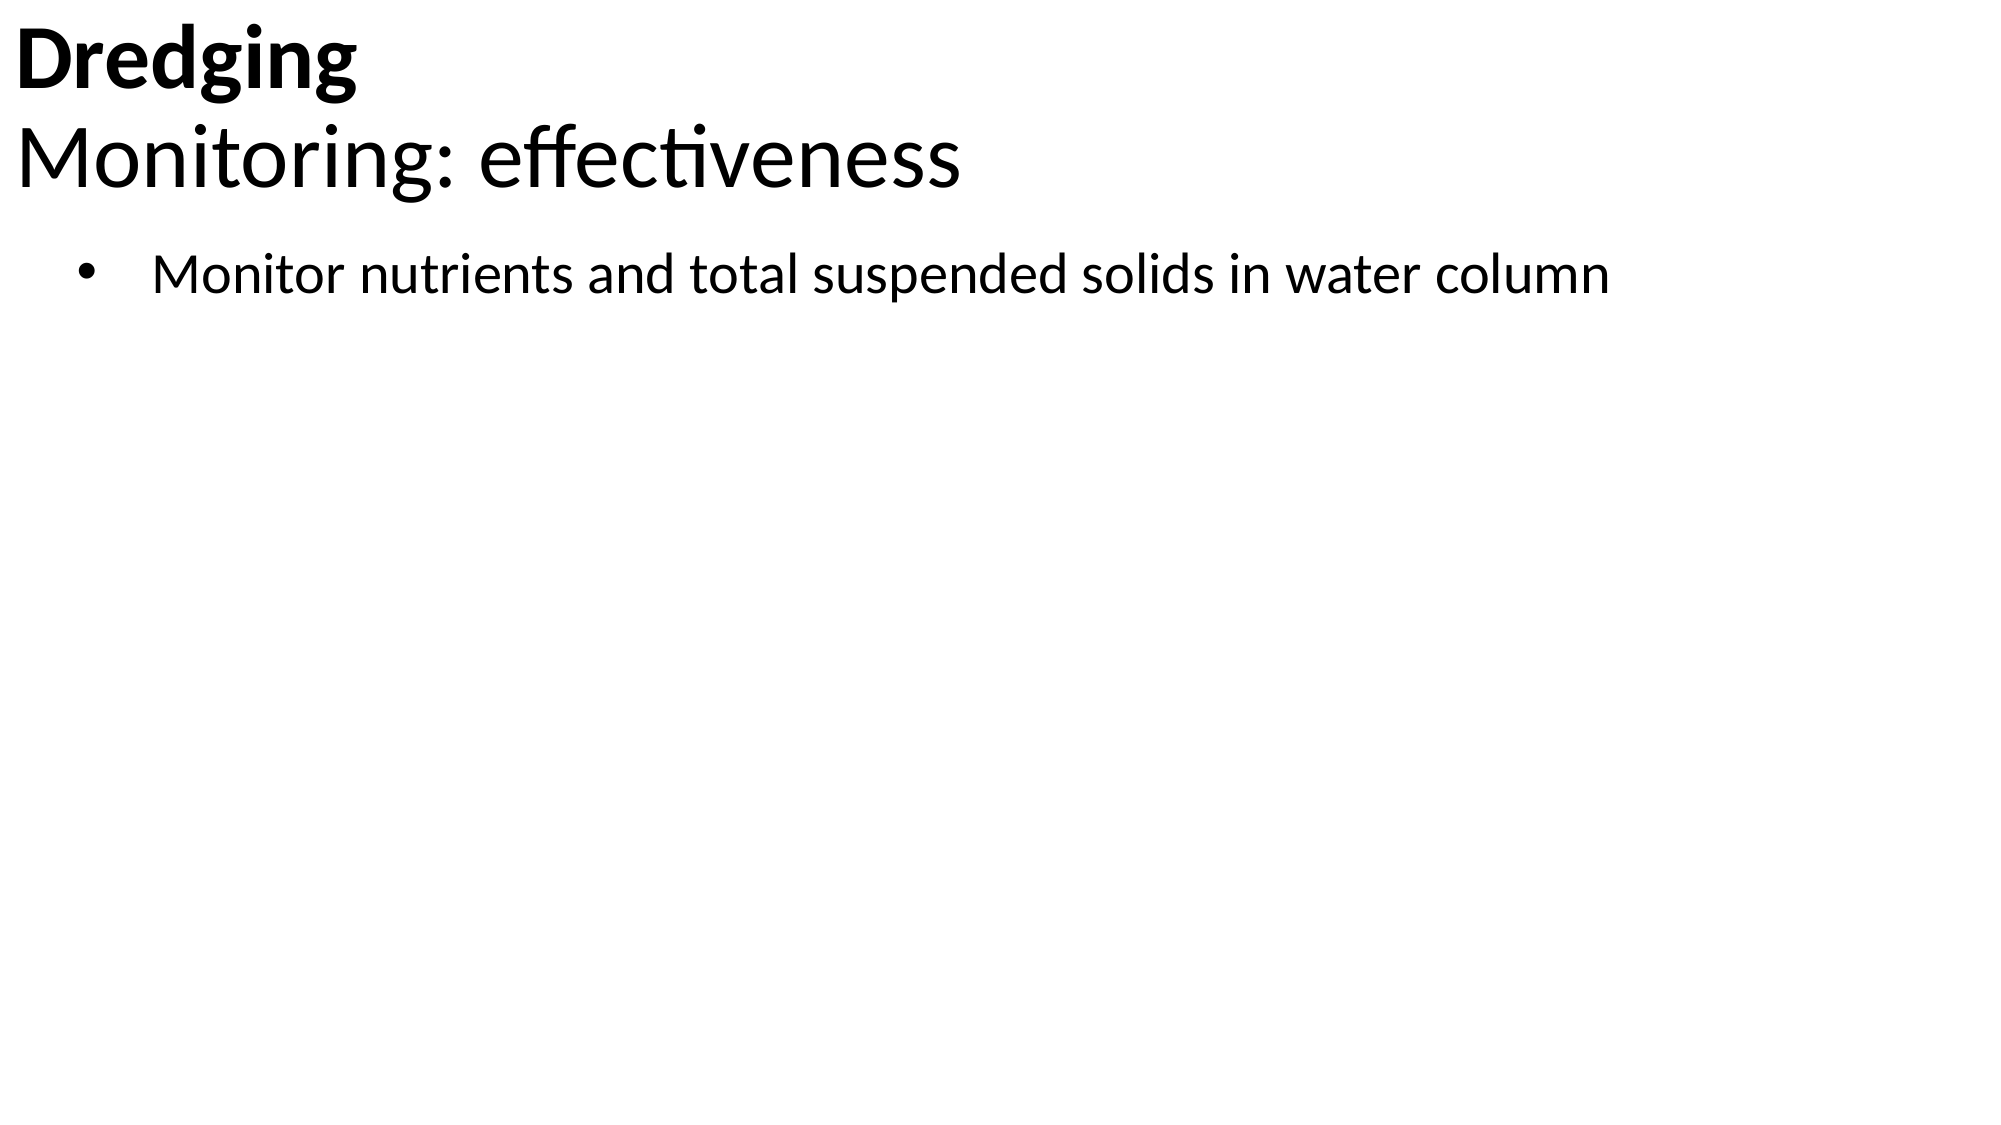

Dredging
Monitoring: effectiveness
Monitor nutrients and total suspended solids in water column